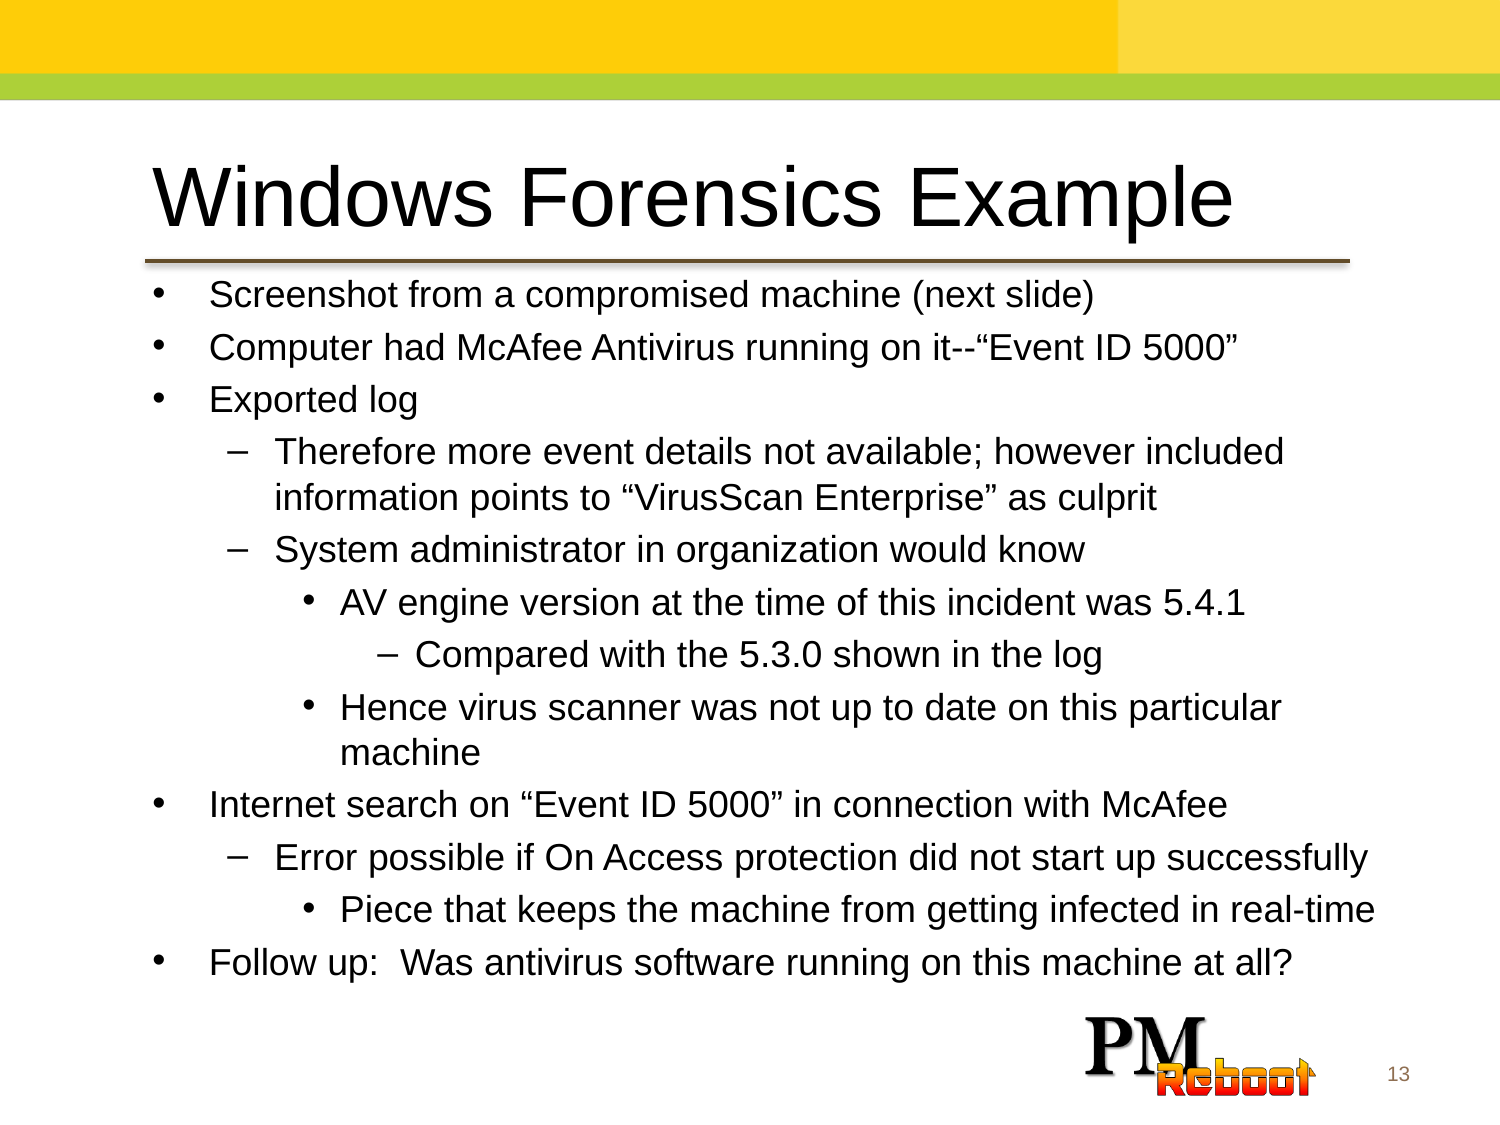

Windows Forensics Example
Screenshot from a compromised machine (next slide)
Computer had McAfee Antivirus running on it--“Event ID 5000”
Exported log
Therefore more event details not available; however included information points to “VirusScan Enterprise” as culprit
System administrator in organization would know
AV engine version at the time of this incident was 5.4.1
Compared with the 5.3.0 shown in the log
Hence virus scanner was not up to date on this particular machine
Internet search on “Event ID 5000” in connection with McAfee
Error possible if On Access protection did not start up successfully
Piece that keeps the machine from getting infected in real-time
Follow up:  Was antivirus software running on this machine at all?
13